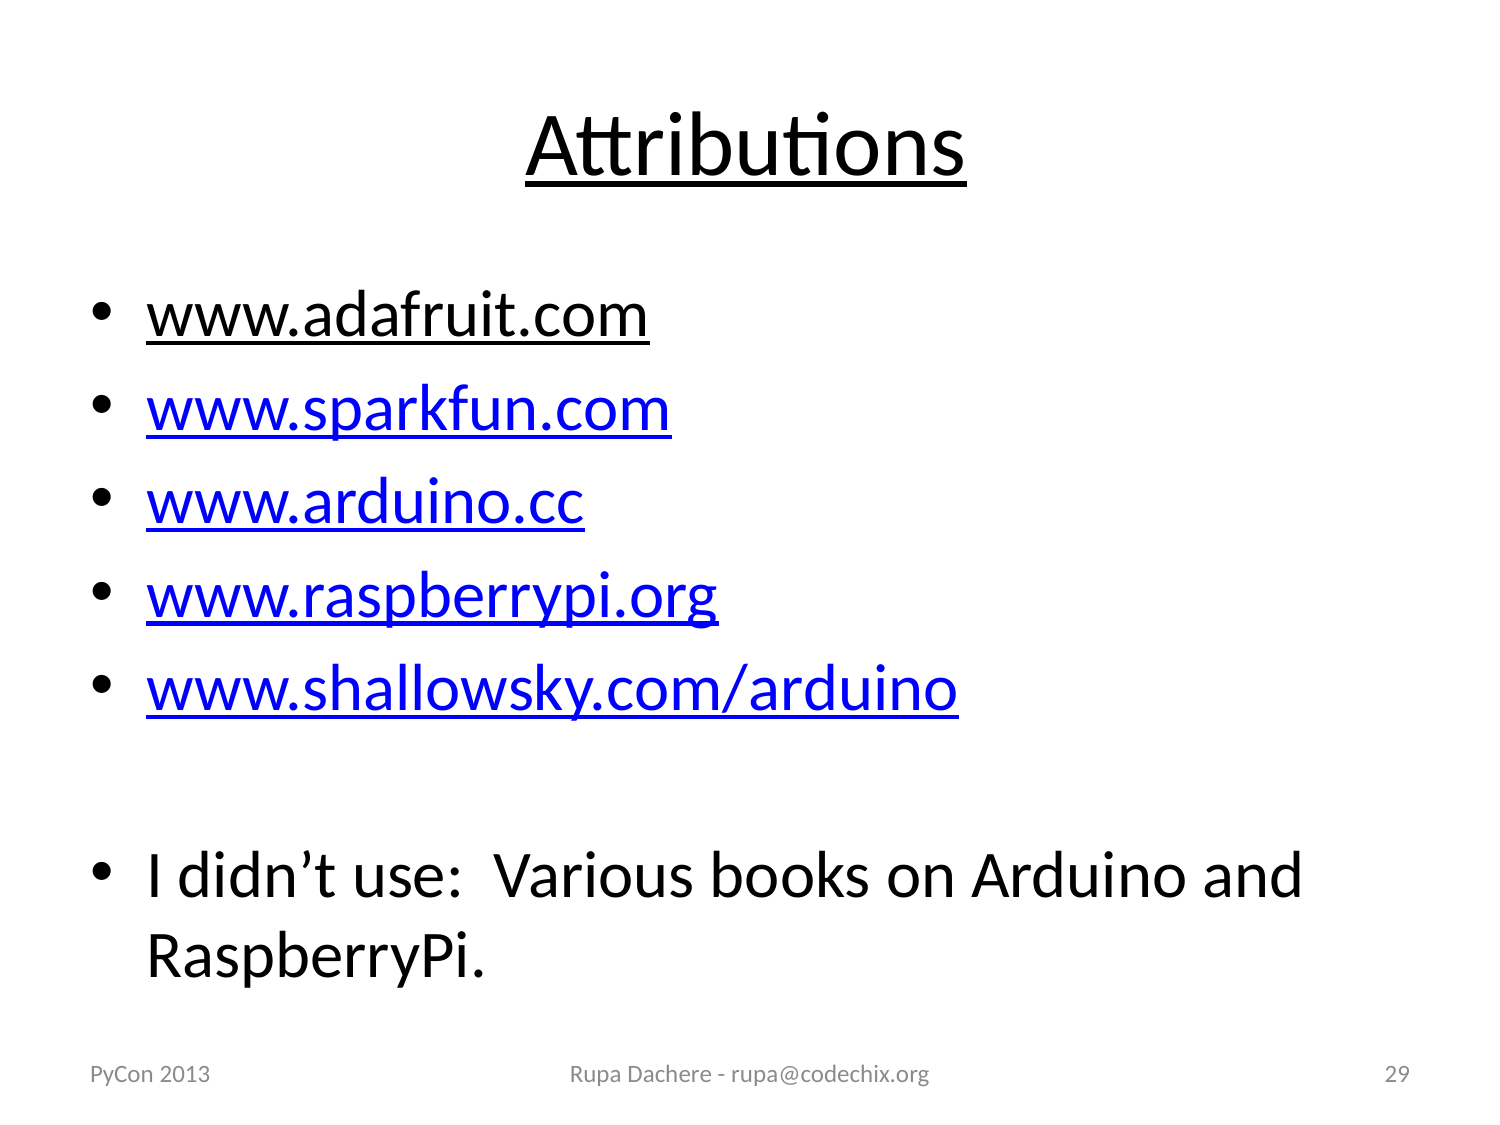

# Attributions
www.adafruit.com
www.sparkfun.com
www.arduino.cc
www.raspberrypi.org
www.shallowsky.com/arduino

I didn’t use:  Various books on Arduino and RaspberryPi.
PyCon 2013
Rupa Dachere - rupa@codechix.org
29